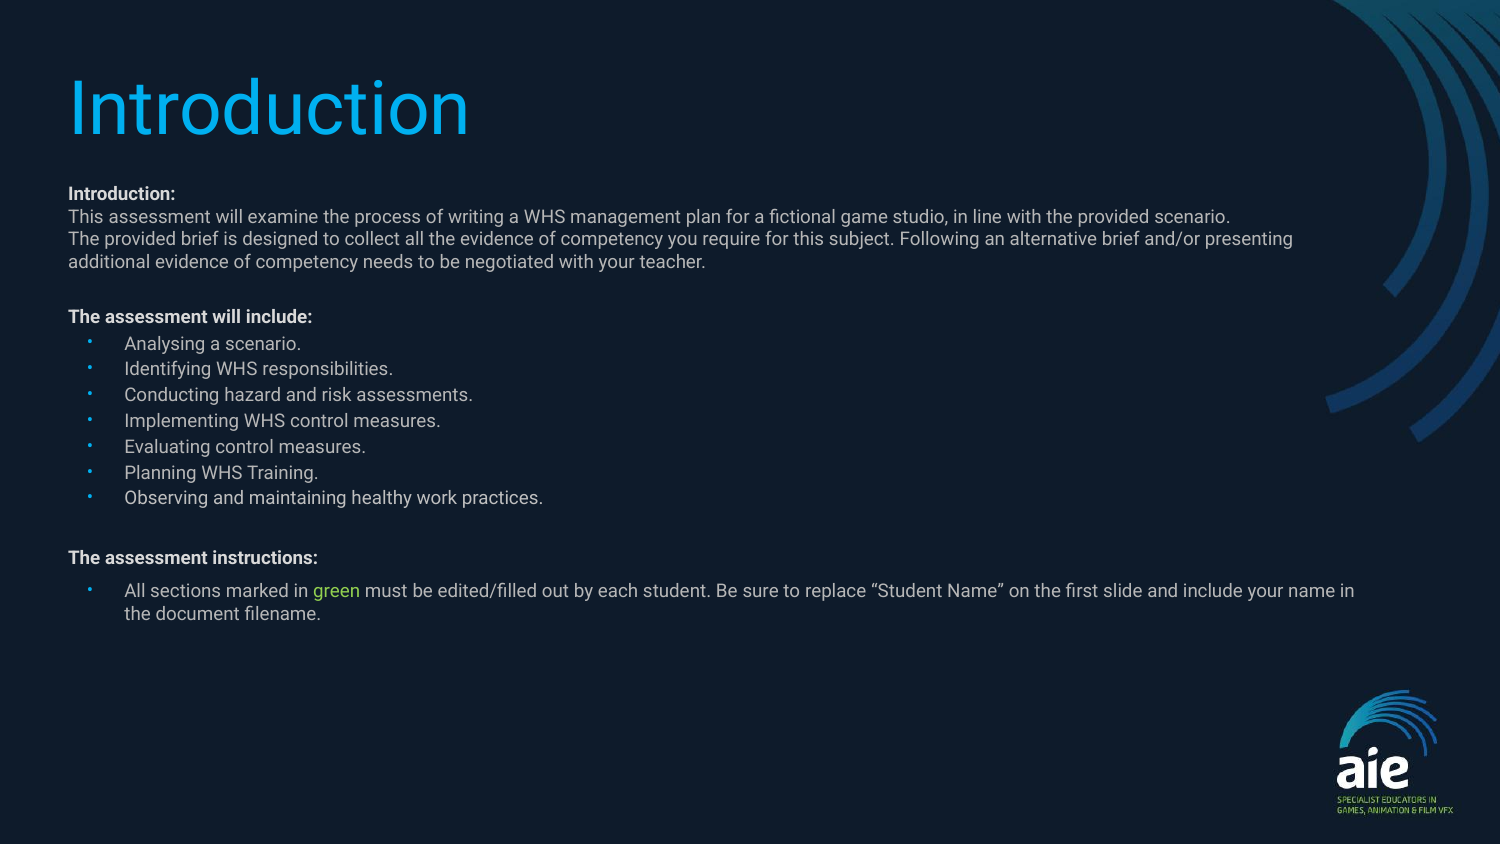

# Introduction
Introduction:
This assessment will examine the process of writing a WHS management plan for a fictional game studio, in line with the provided scenario.
The provided brief is designed to collect all the evidence of competency you require for this subject. Following an alternative brief and/or presenting additional evidence of competency needs to be negotiated with your teacher.

The assessment will include:
Analysing a scenario.
Identifying WHS responsibilities.
Conducting hazard and risk assessments.
Implementing WHS control measures.
Evaluating control measures.
Planning WHS Training.
Observing and maintaining healthy work practices.

The assessment instructions:
All sections marked in green must be edited/filled out by each student. Be sure to replace “Student Name” on the first slide and include your name in the document filename.